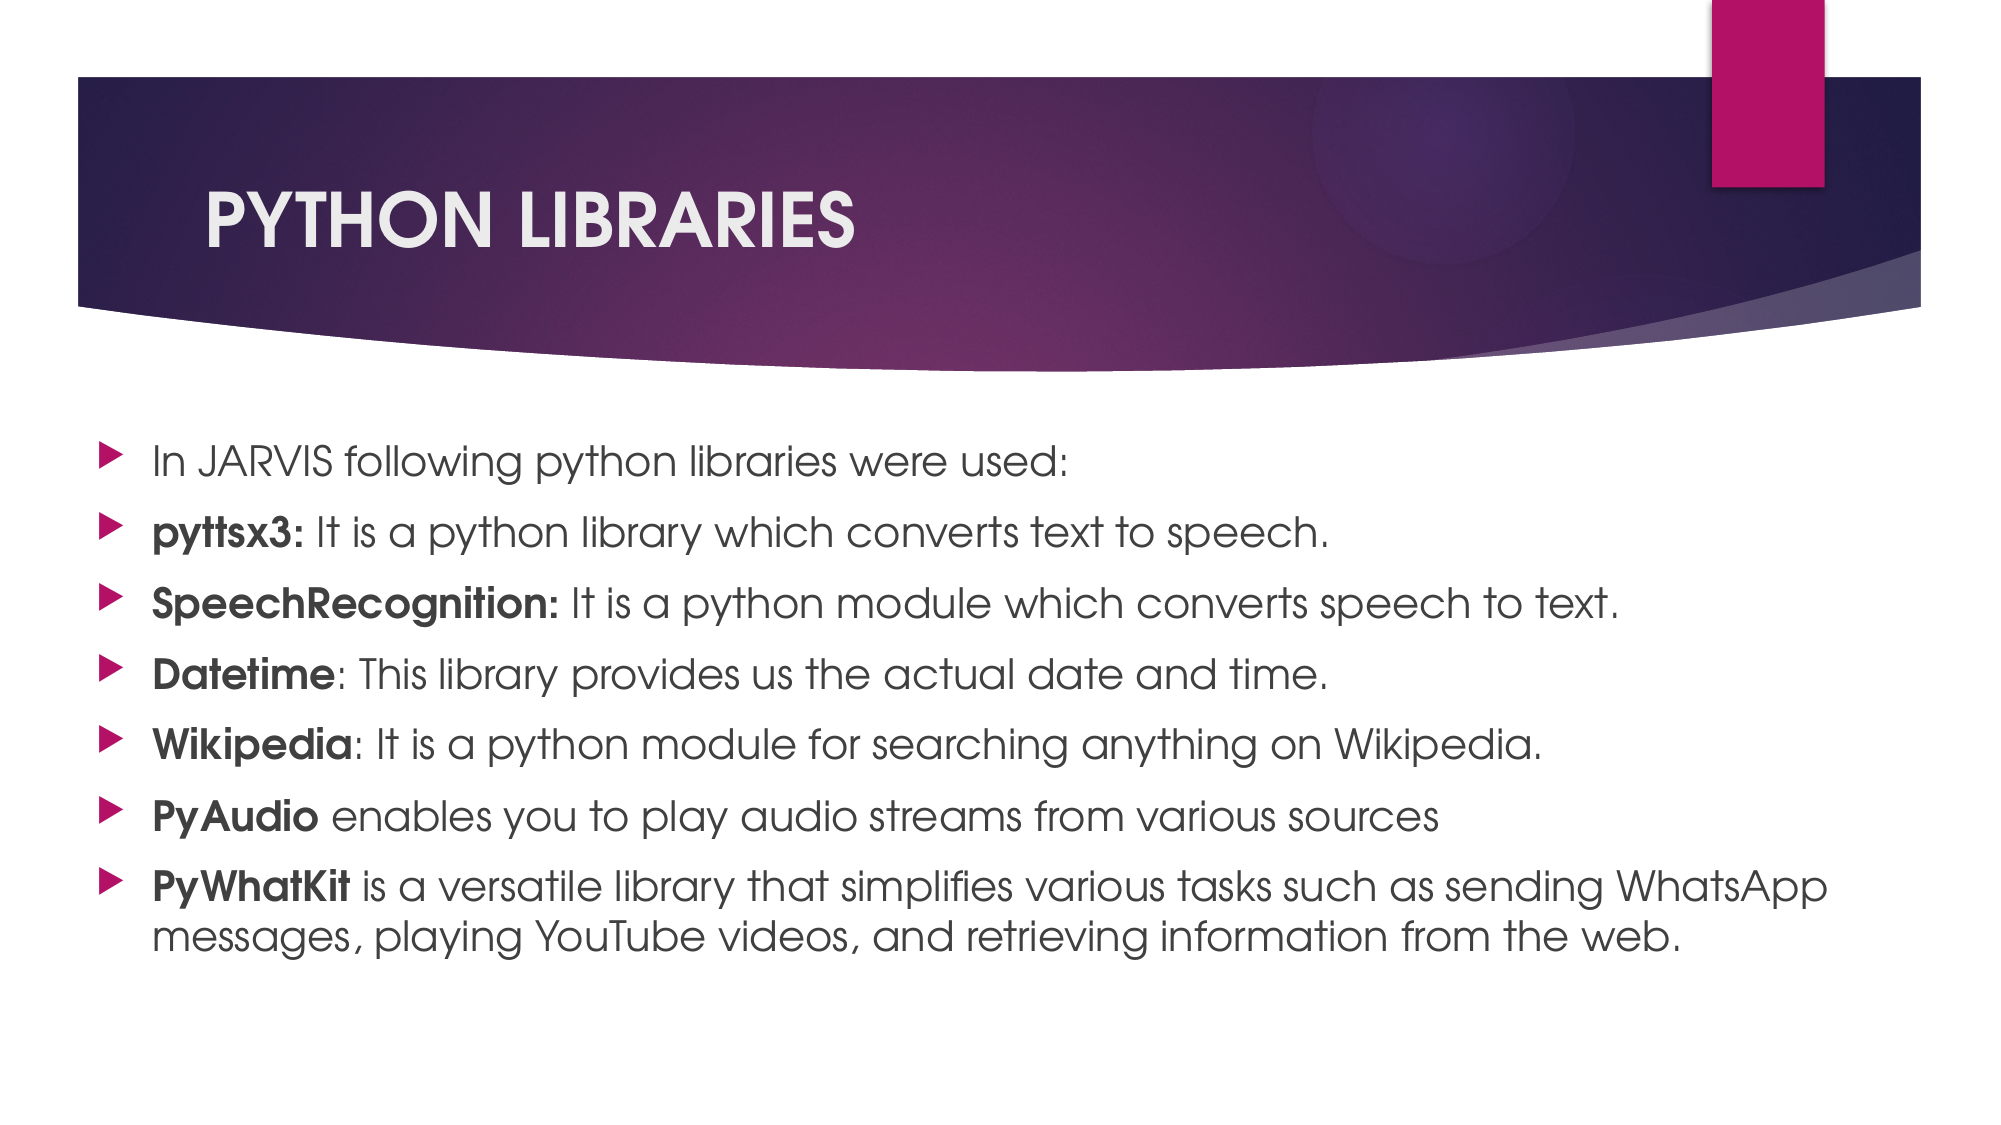

# PYTHON LIBRARIES
In JARVIS following python libraries were used:
pyttsx3: It is a python library which converts text to speech.
SpeechRecognition: It is a python module which converts speech to text.
Datetime: This library provides us the actual date and time.
Wikipedia: It is a python module for searching anything on Wikipedia.
PyAudio enables you to play audio streams from various sources
PyWhatKit is a versatile library that simplifies various tasks such as sending WhatsApp messages, playing YouTube videos, and retrieving information from the web.